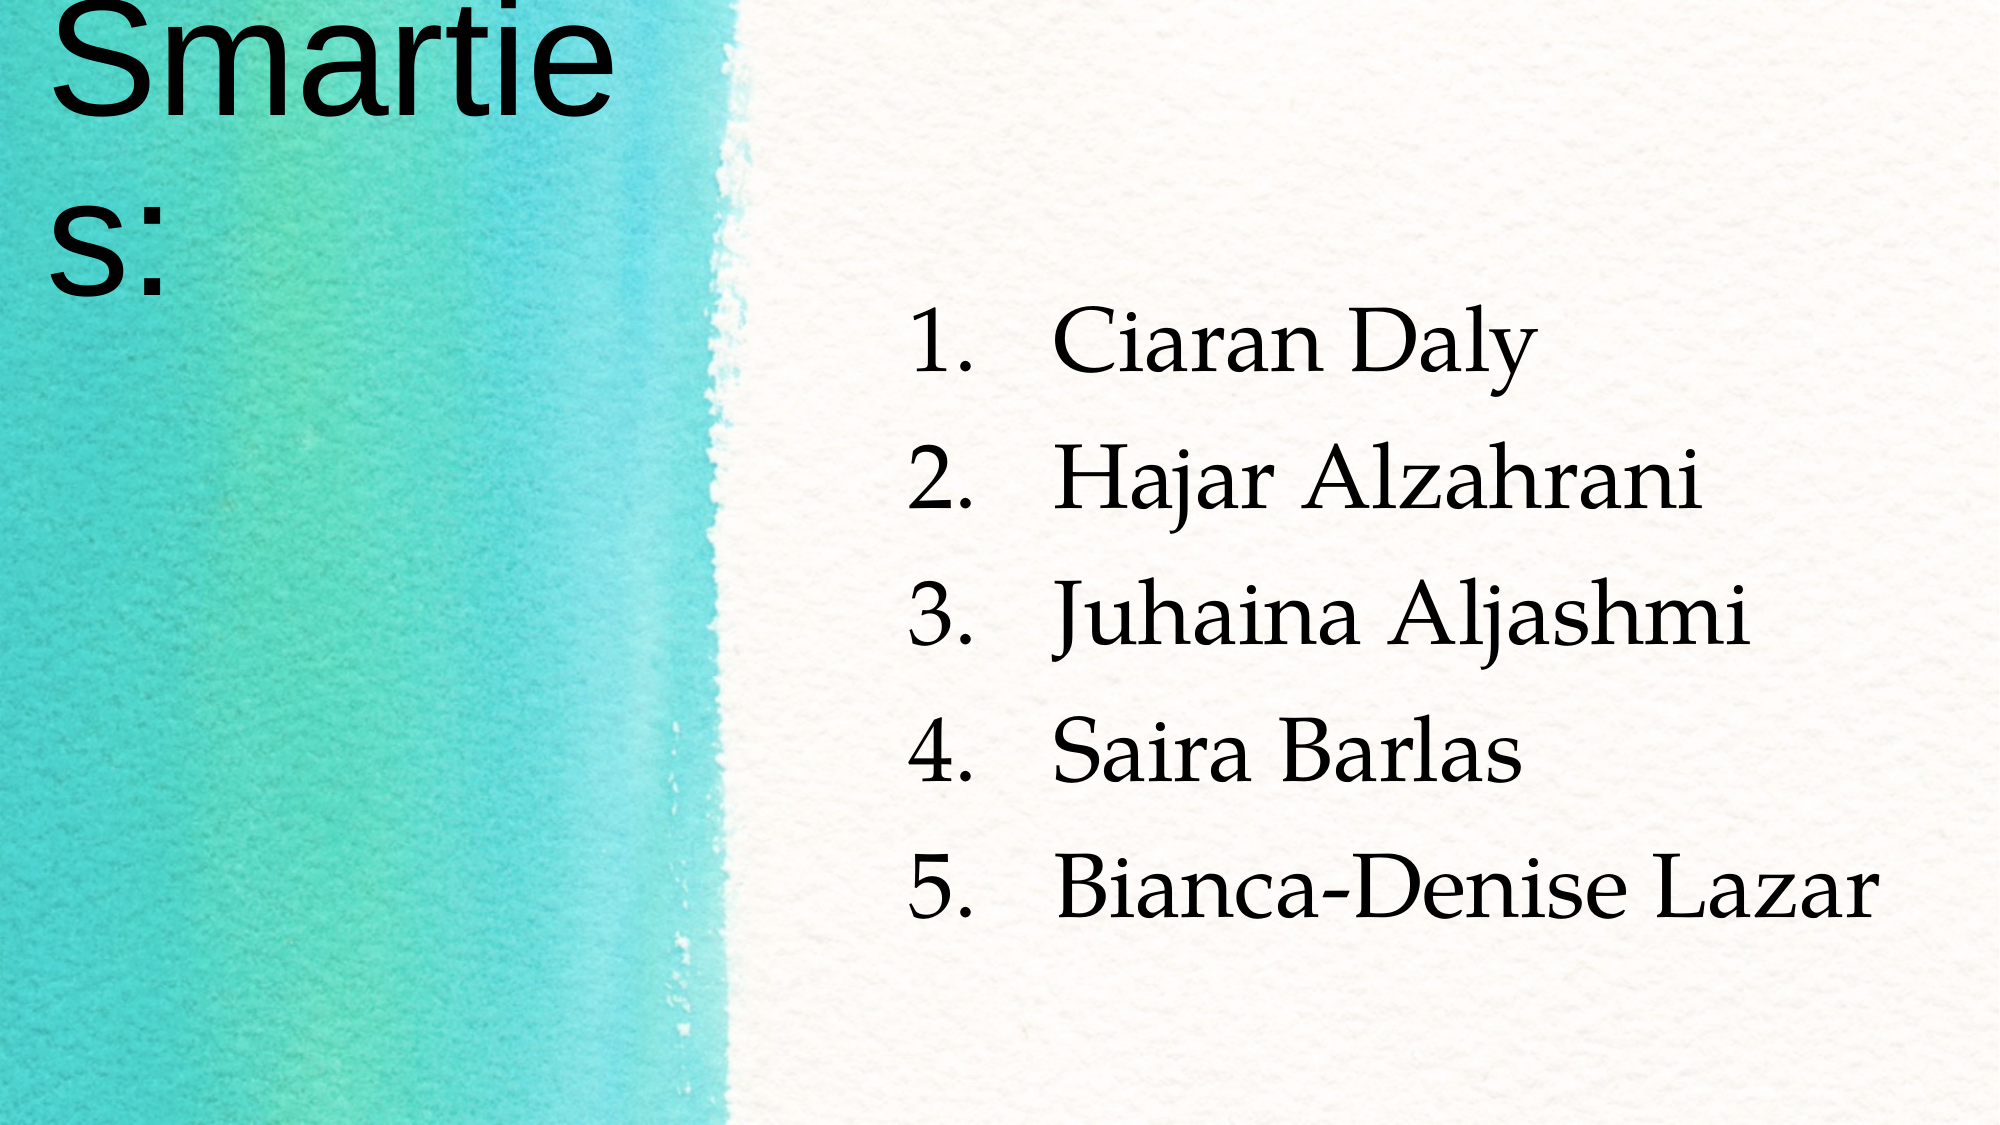

# Smarties:

 Ciaran Daly
 Hajar Alzahrani
 Juhaina Aljashmi
 Saira Barlas
 Bianca-Denise Lazar